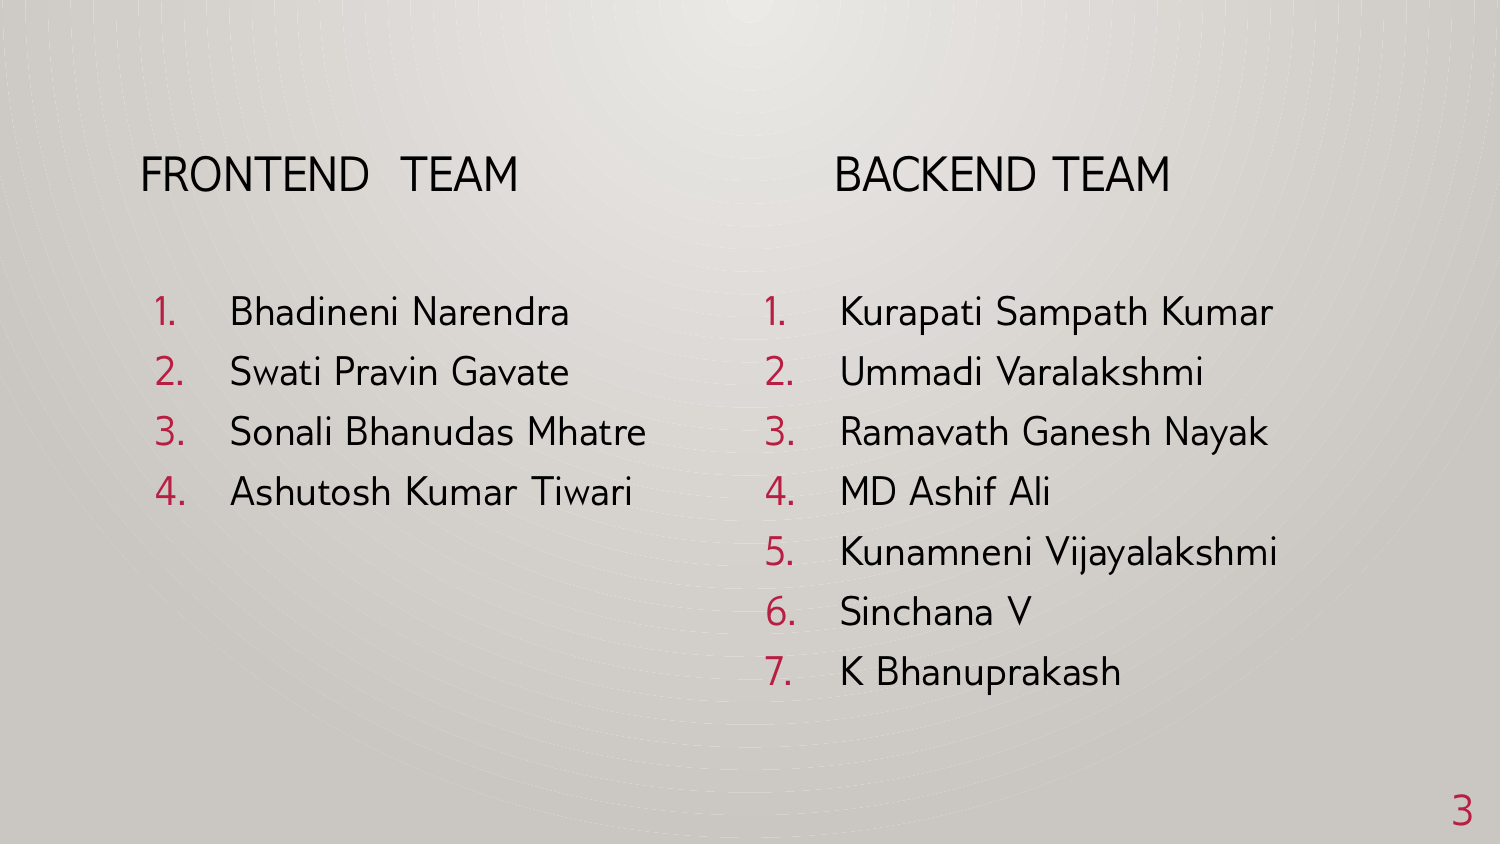

# Frontend  Team                     Backend Team

Bhadineni Narendra
Swati Pravin Gavate
Sonali Bhanudas Mhatre
Ashutosh Kumar Tiwari

Kurapati Sampath Kumar
Ummadi Varalakshmi
Ramavath Ganesh Nayak
MD Ashif Ali
Kunamneni Vijayalakshmi
Sinchana V
K Bhanuprakash

3